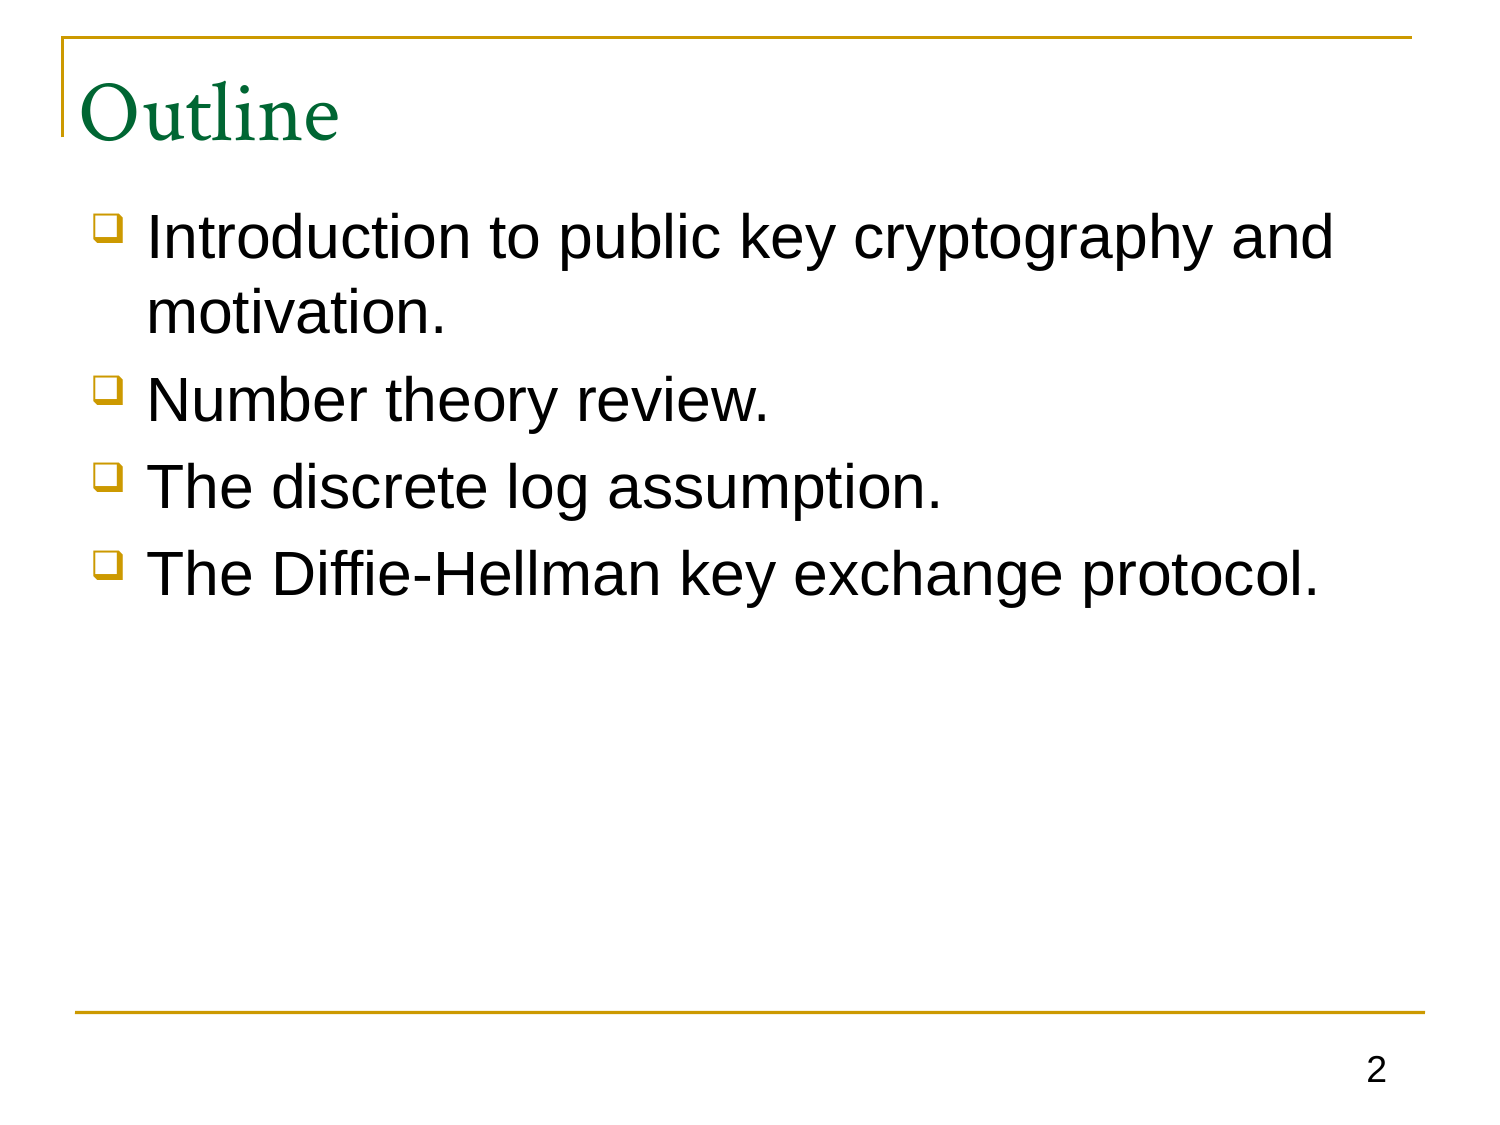

# Outline
Introduction to public key cryptography and motivation.
Number theory review.
The discrete log assumption.
The Diffie-Hellman key exchange protocol.

2